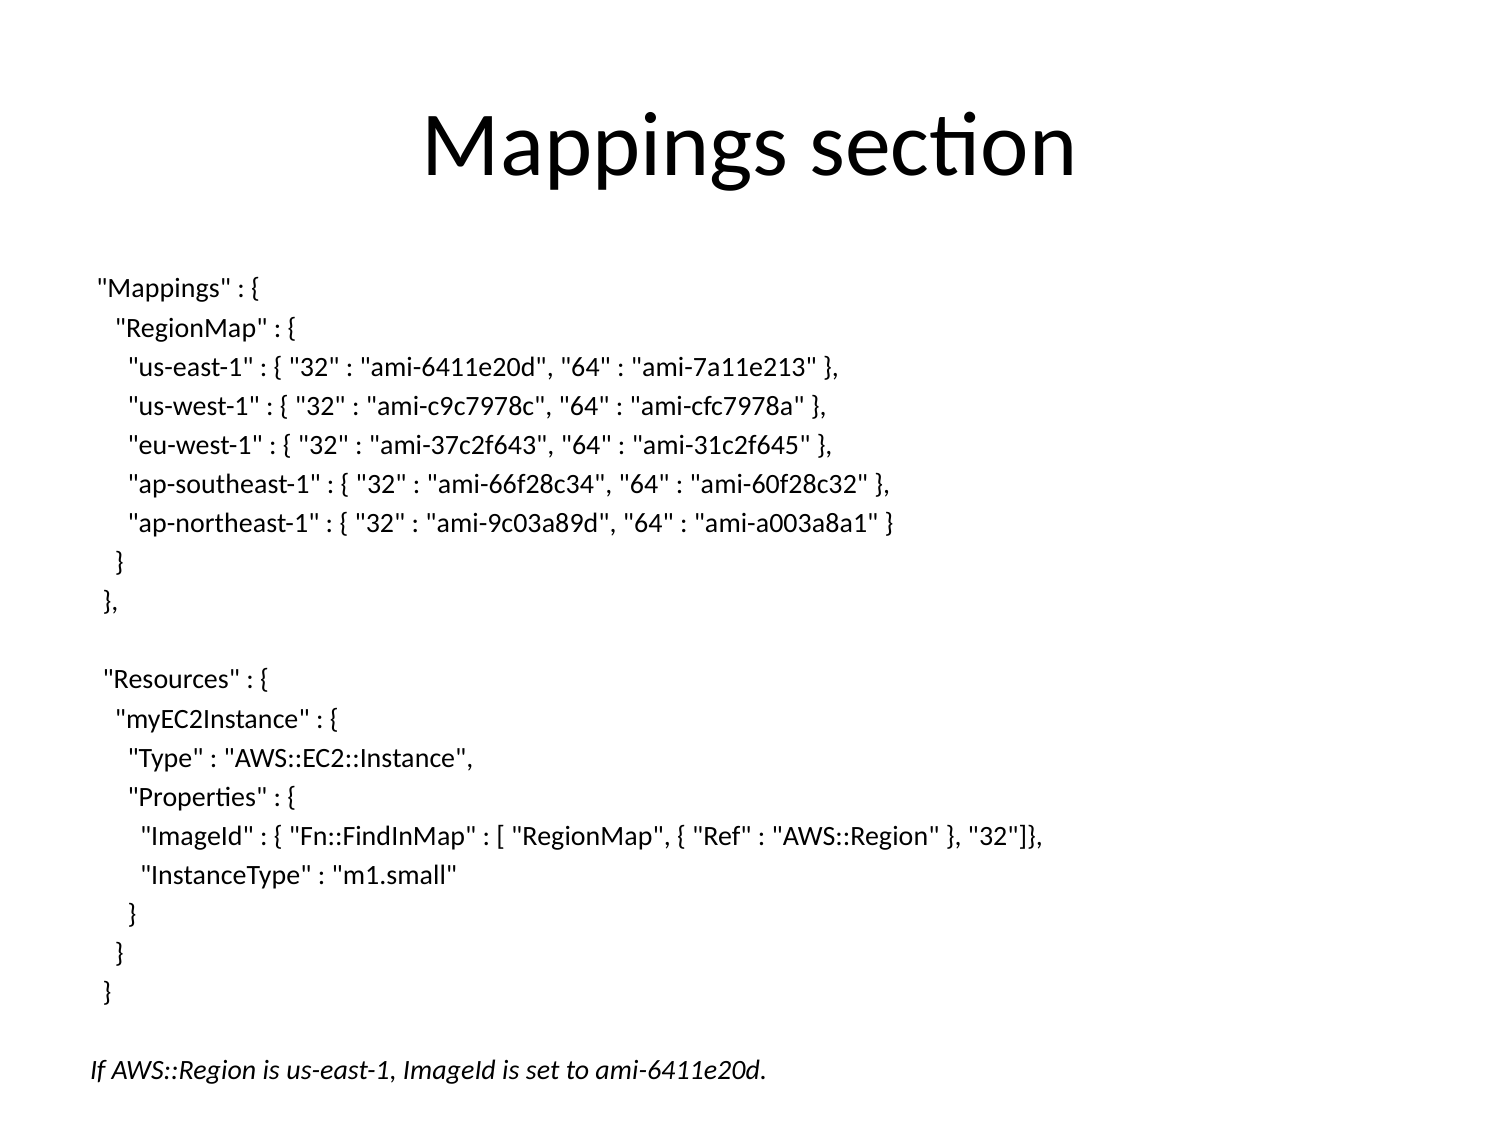

# Mappings section
 "Mappings" : {
    "RegionMap" : {
      "us-east-1" : { "32" : "ami-6411e20d", "64" : "ami-7a11e213" },
      "us-west-1" : { "32" : "ami-c9c7978c", "64" : "ami-cfc7978a" },
      "eu-west-1" : { "32" : "ami-37c2f643", "64" : "ami-31c2f645" },
      "ap-southeast-1" : { "32" : "ami-66f28c34", "64" : "ami-60f28c32" },
      "ap-northeast-1" : { "32" : "ami-9c03a89d", "64" : "ami-a003a8a1" }
    }
  },

  "Resources" : {
    "myEC2Instance" : {
      "Type" : "AWS::EC2::Instance",
      "Properties" : {
        "ImageId" : { "Fn::FindInMap" : [ "RegionMap", { "Ref" : "AWS::Region" }, "32"]},
        "InstanceType" : "m1.small"
      }
    }
  }

If AWS::Region is us-east-1, ImageId is set to ami-6411e20d.